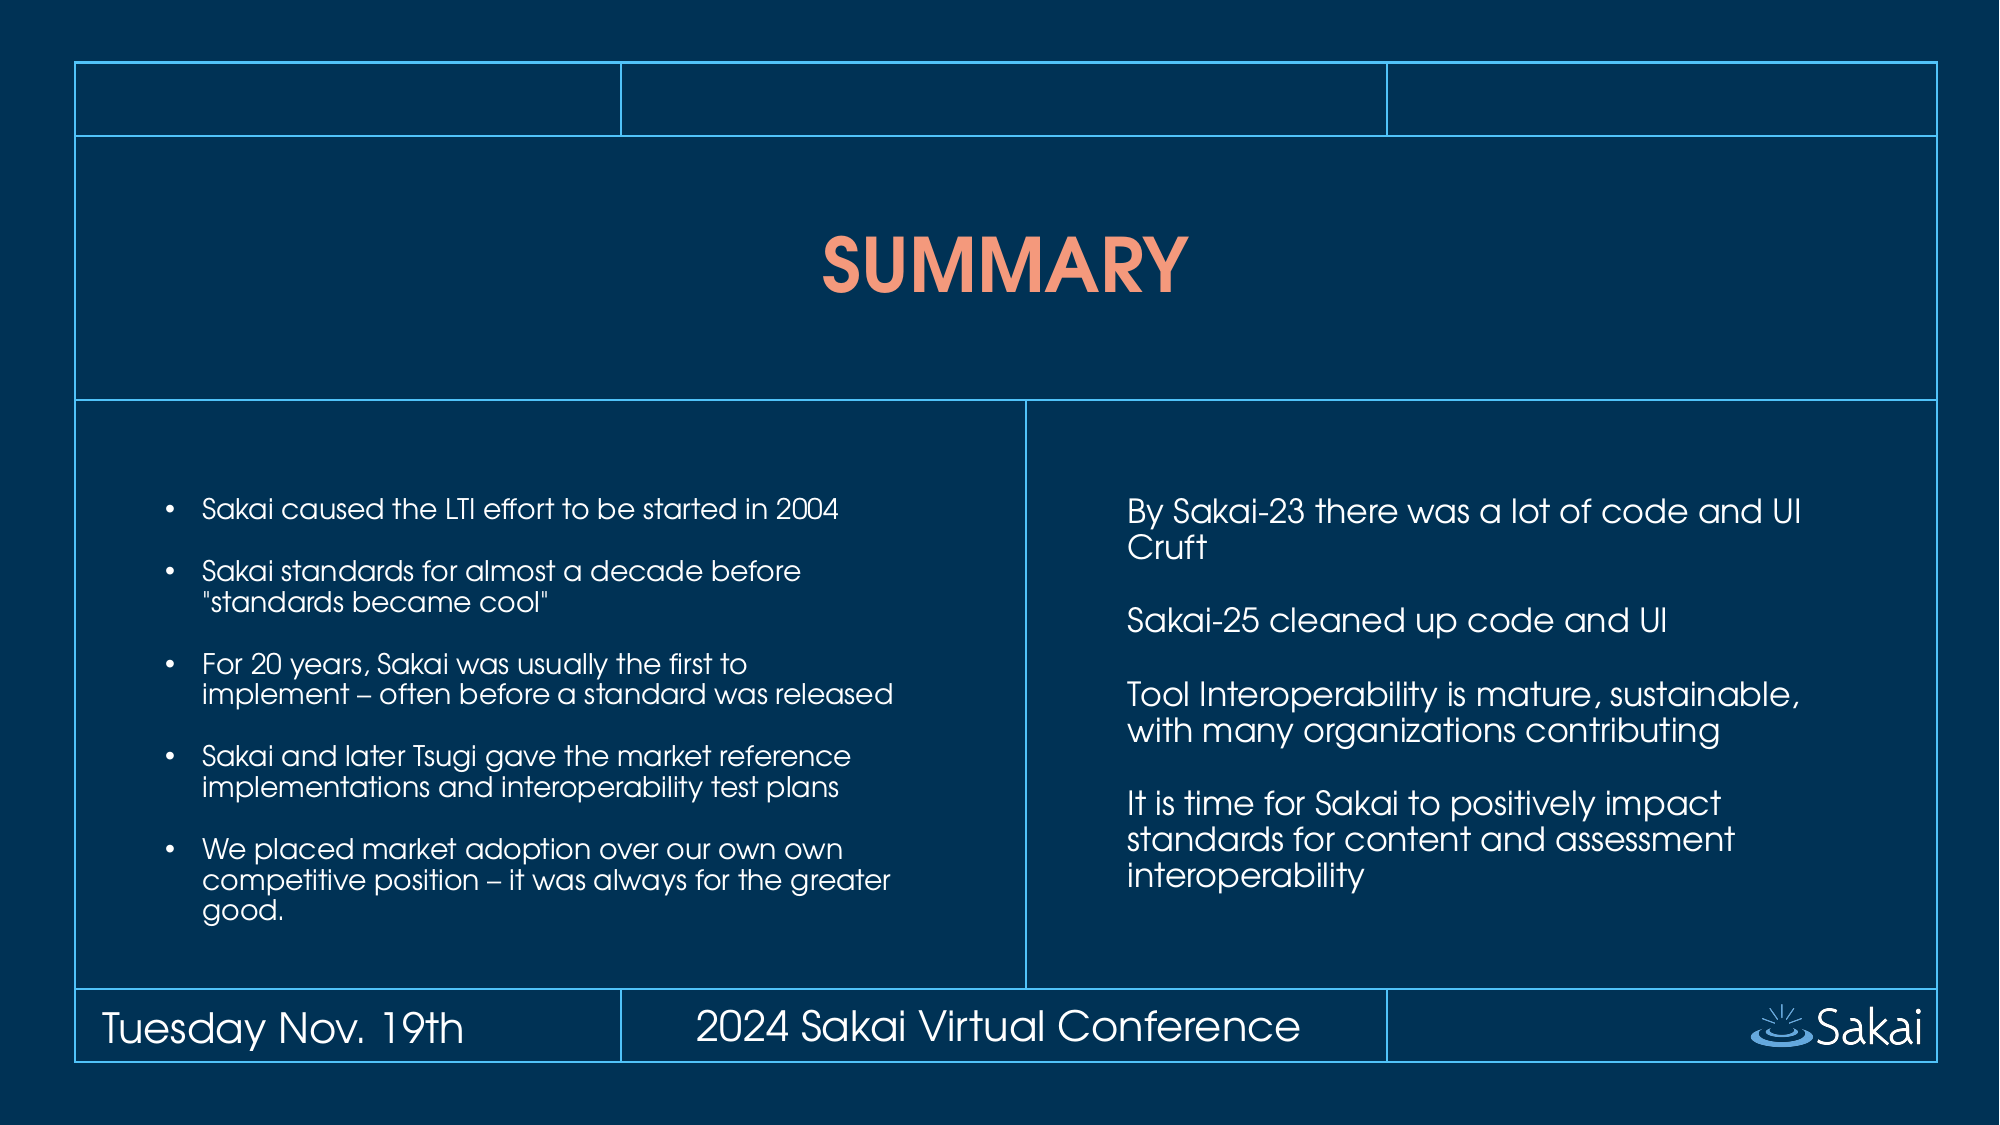

# SUMMARY
Sakai caused the LTI effort to be started in 2004
Sakai standards for almost a decade before "standards became cool"
For 20 years, Sakai was usually the first to implement – often before a standard was released
Sakai and later Tsugi gave the market reference implementations and interoperability test plans
We placed market adoption over our own own competitive position – it was always for the greater good.

By Sakai-23 there was a lot of code and UI Cruft
Sakai-25 cleaned up code and UI
Tool Interoperability is mature, sustainable,  with many organizations contributing
It is time for Sakai to positively impact standards for content and assessment interoperability

2024 Sakai Virtual Conference
Tuesday Nov. 19th